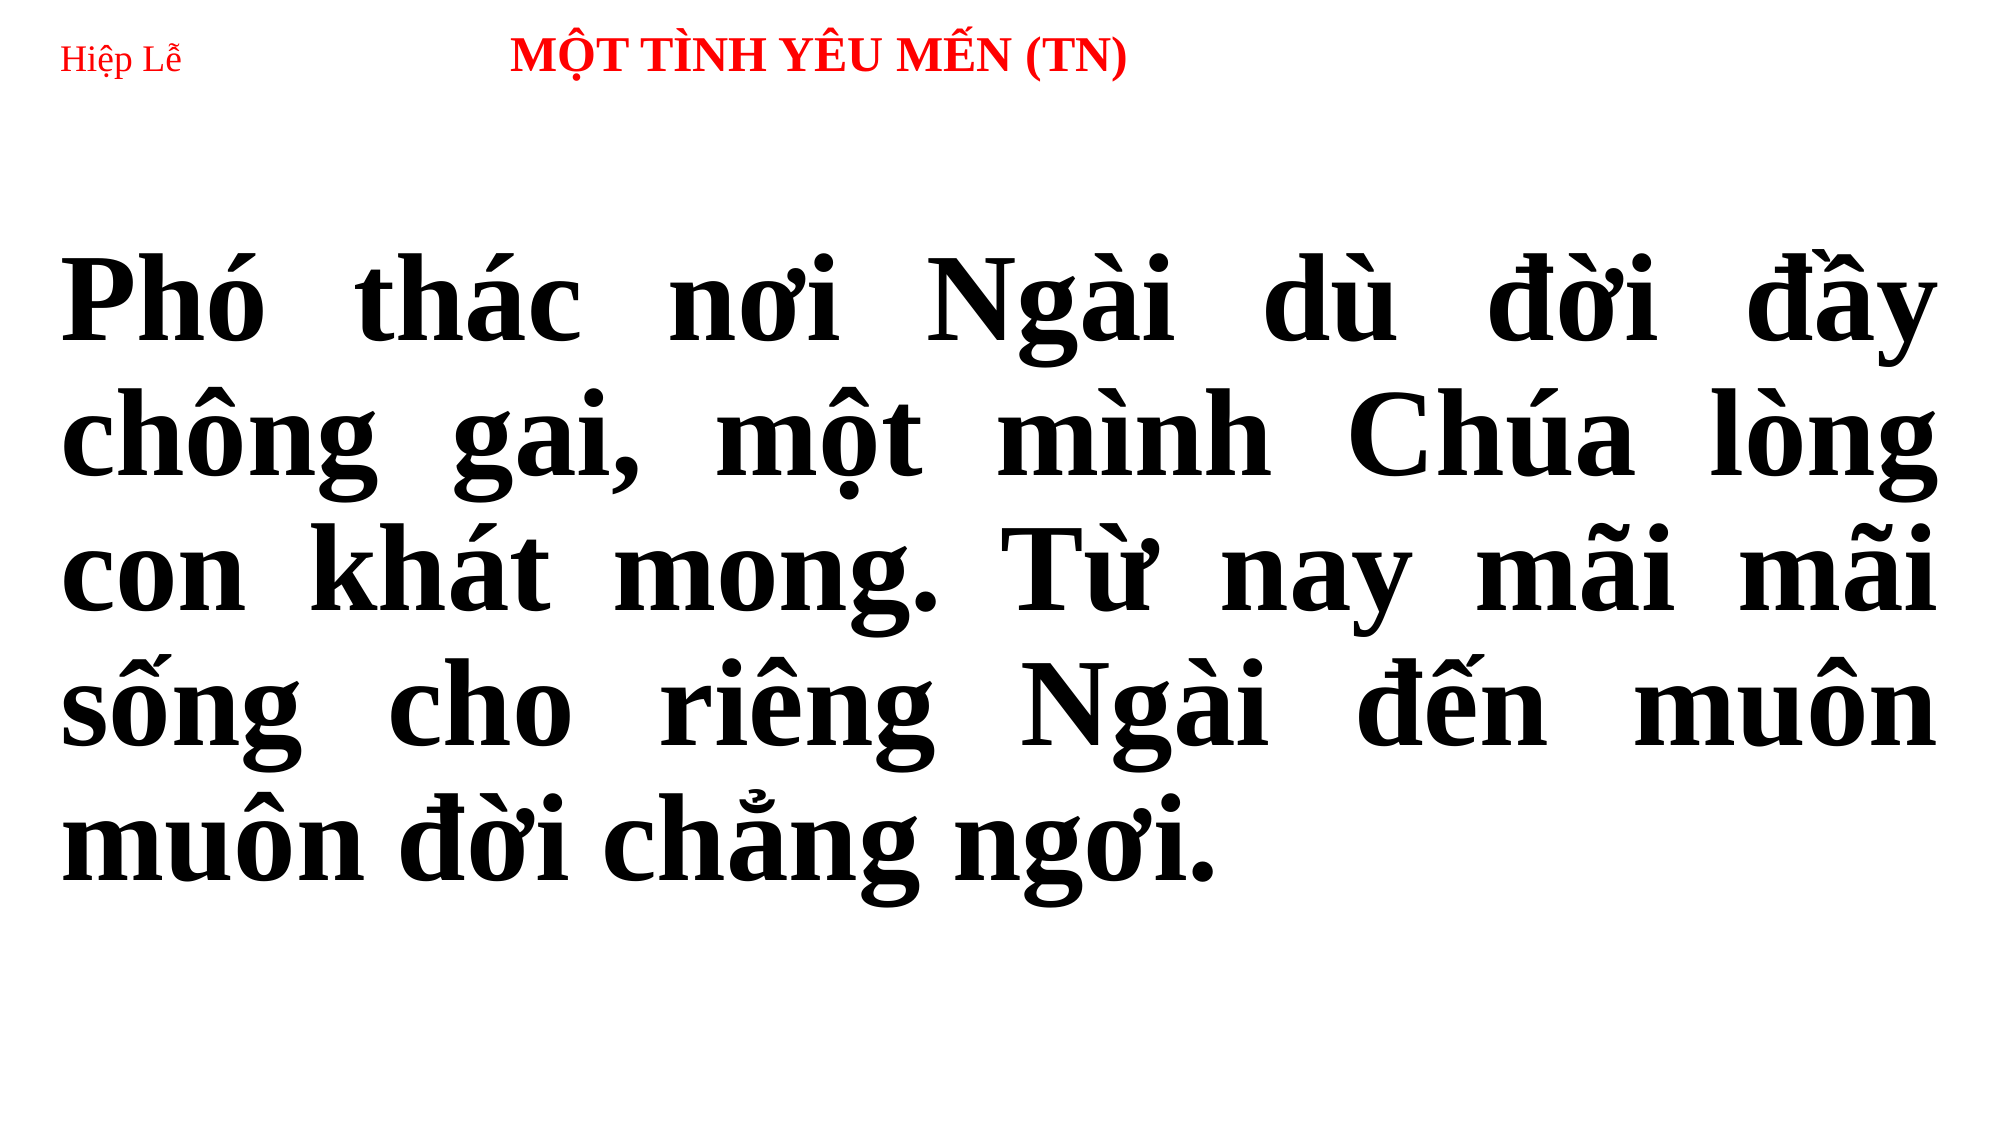

# Hiệp Lễ                    	MỘT TÌNH YÊU MẾN (TN)
Phó thác nơi Ngài dù đời đầy chông gai, một mình Chúa lòng con khát mong. Từ nay mãi mãi sống cho riêng Ngài đến muôn muôn đời chẳng ngơi.